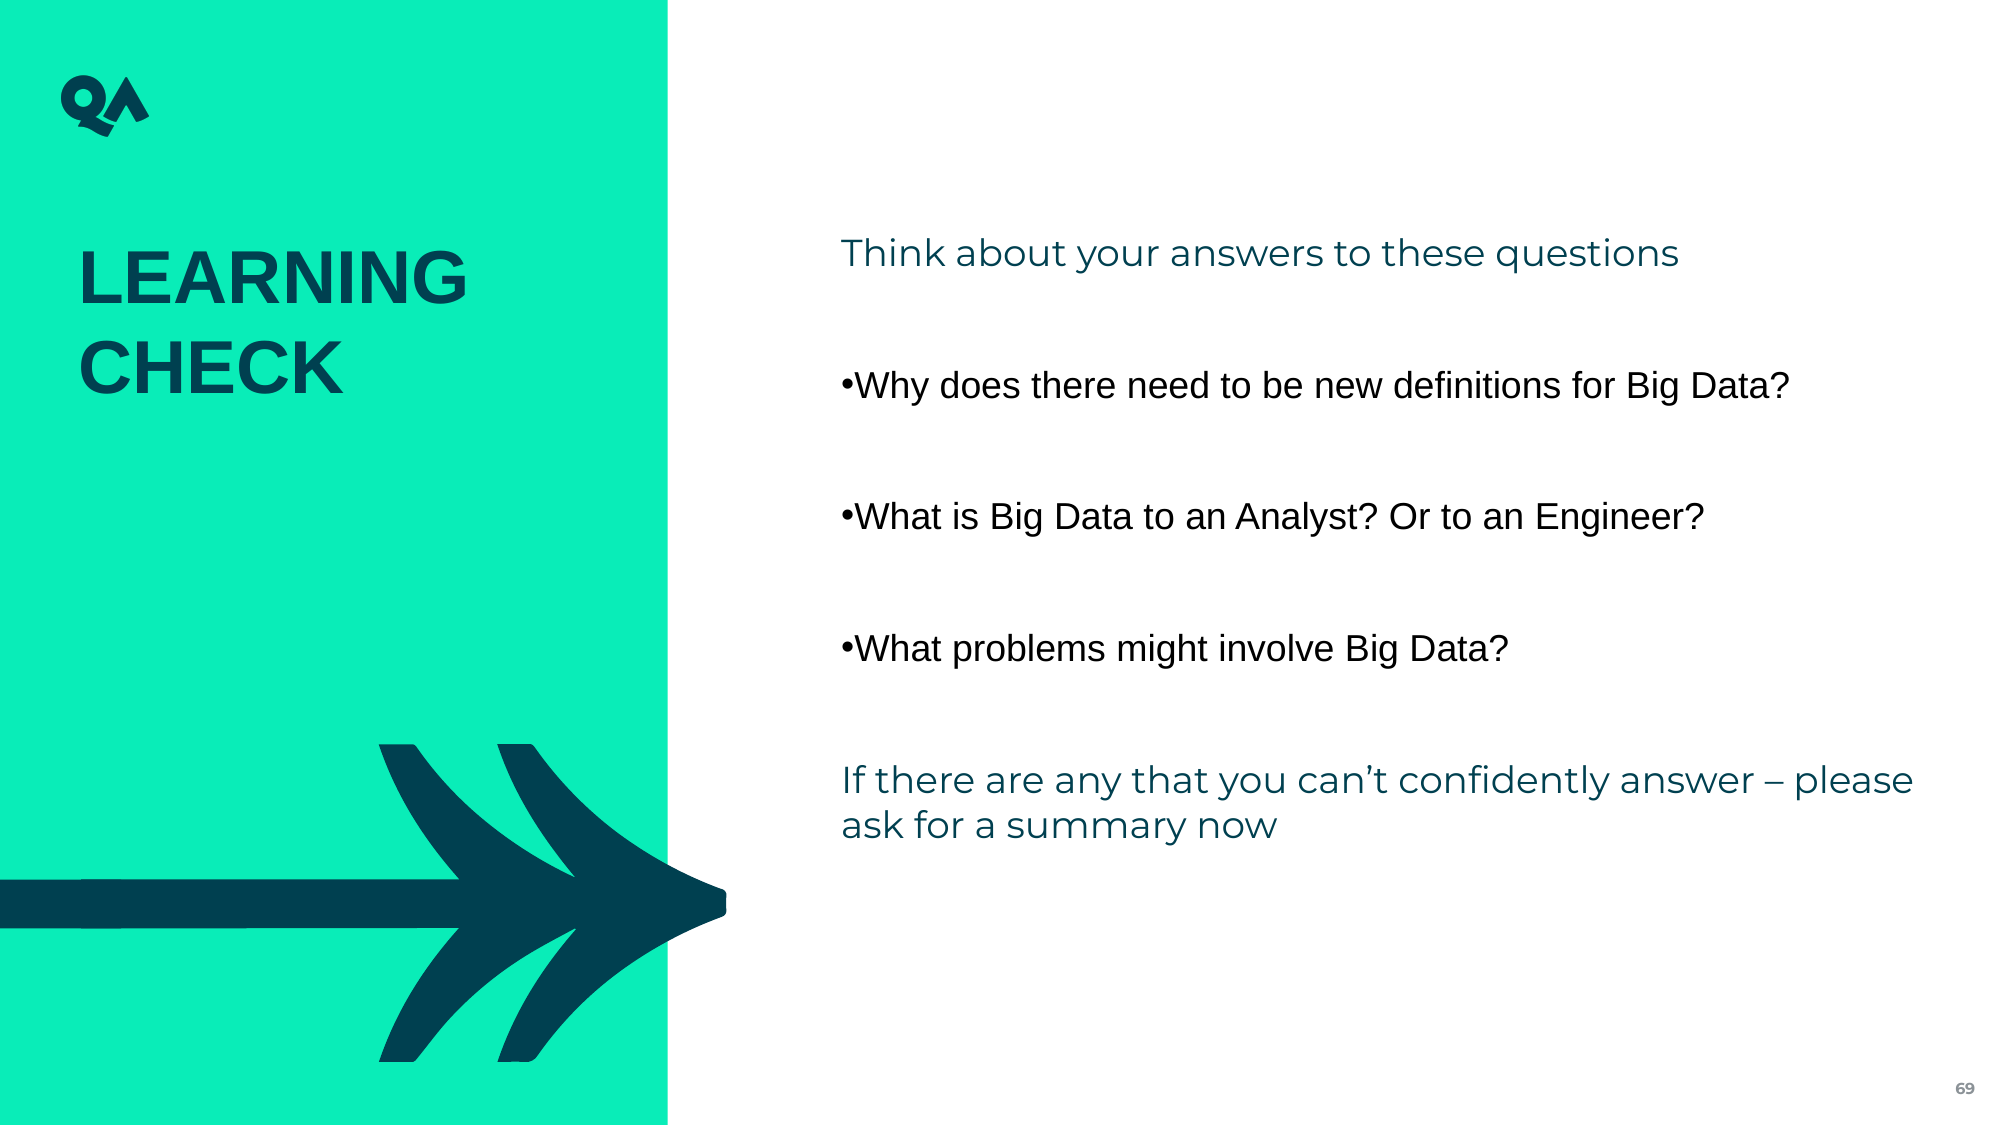

Learning check
Think about your answers to these questions

Why does there need to be new definitions for Big Data?

What is Big Data to an Analyst? Or to an Engineer?

What problems might involve Big Data?

If there are any that you can’t confidently answer – please ask for a summary now
69